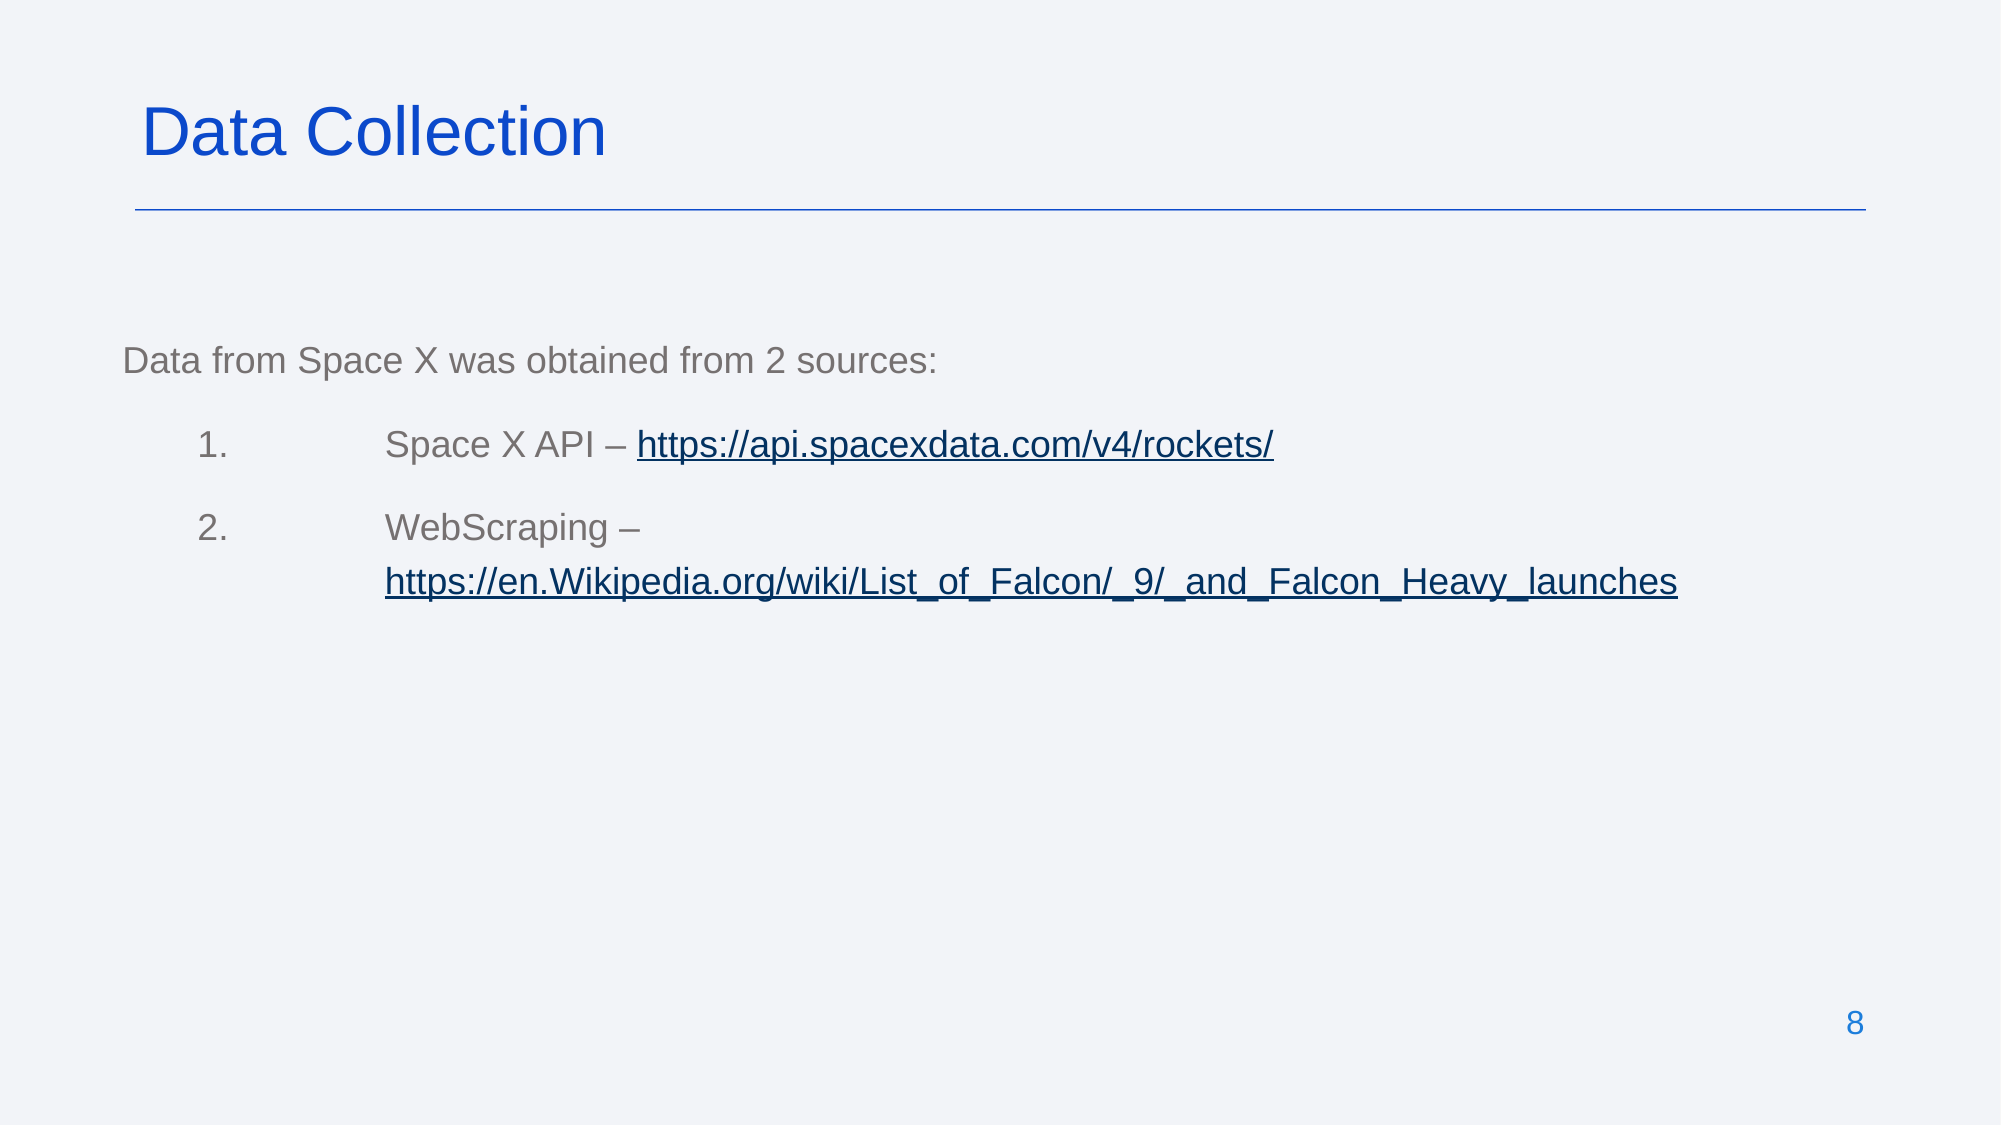

Data Collection

Data from Space X was obtained from 2 sources:
Space X API – https://api.spacexdata.com/v4/rockets/
WebScraping – https://en.Wikipedia.org/wiki/List_of_Falcon/_9/_and_Falcon_Heavy_launches

8